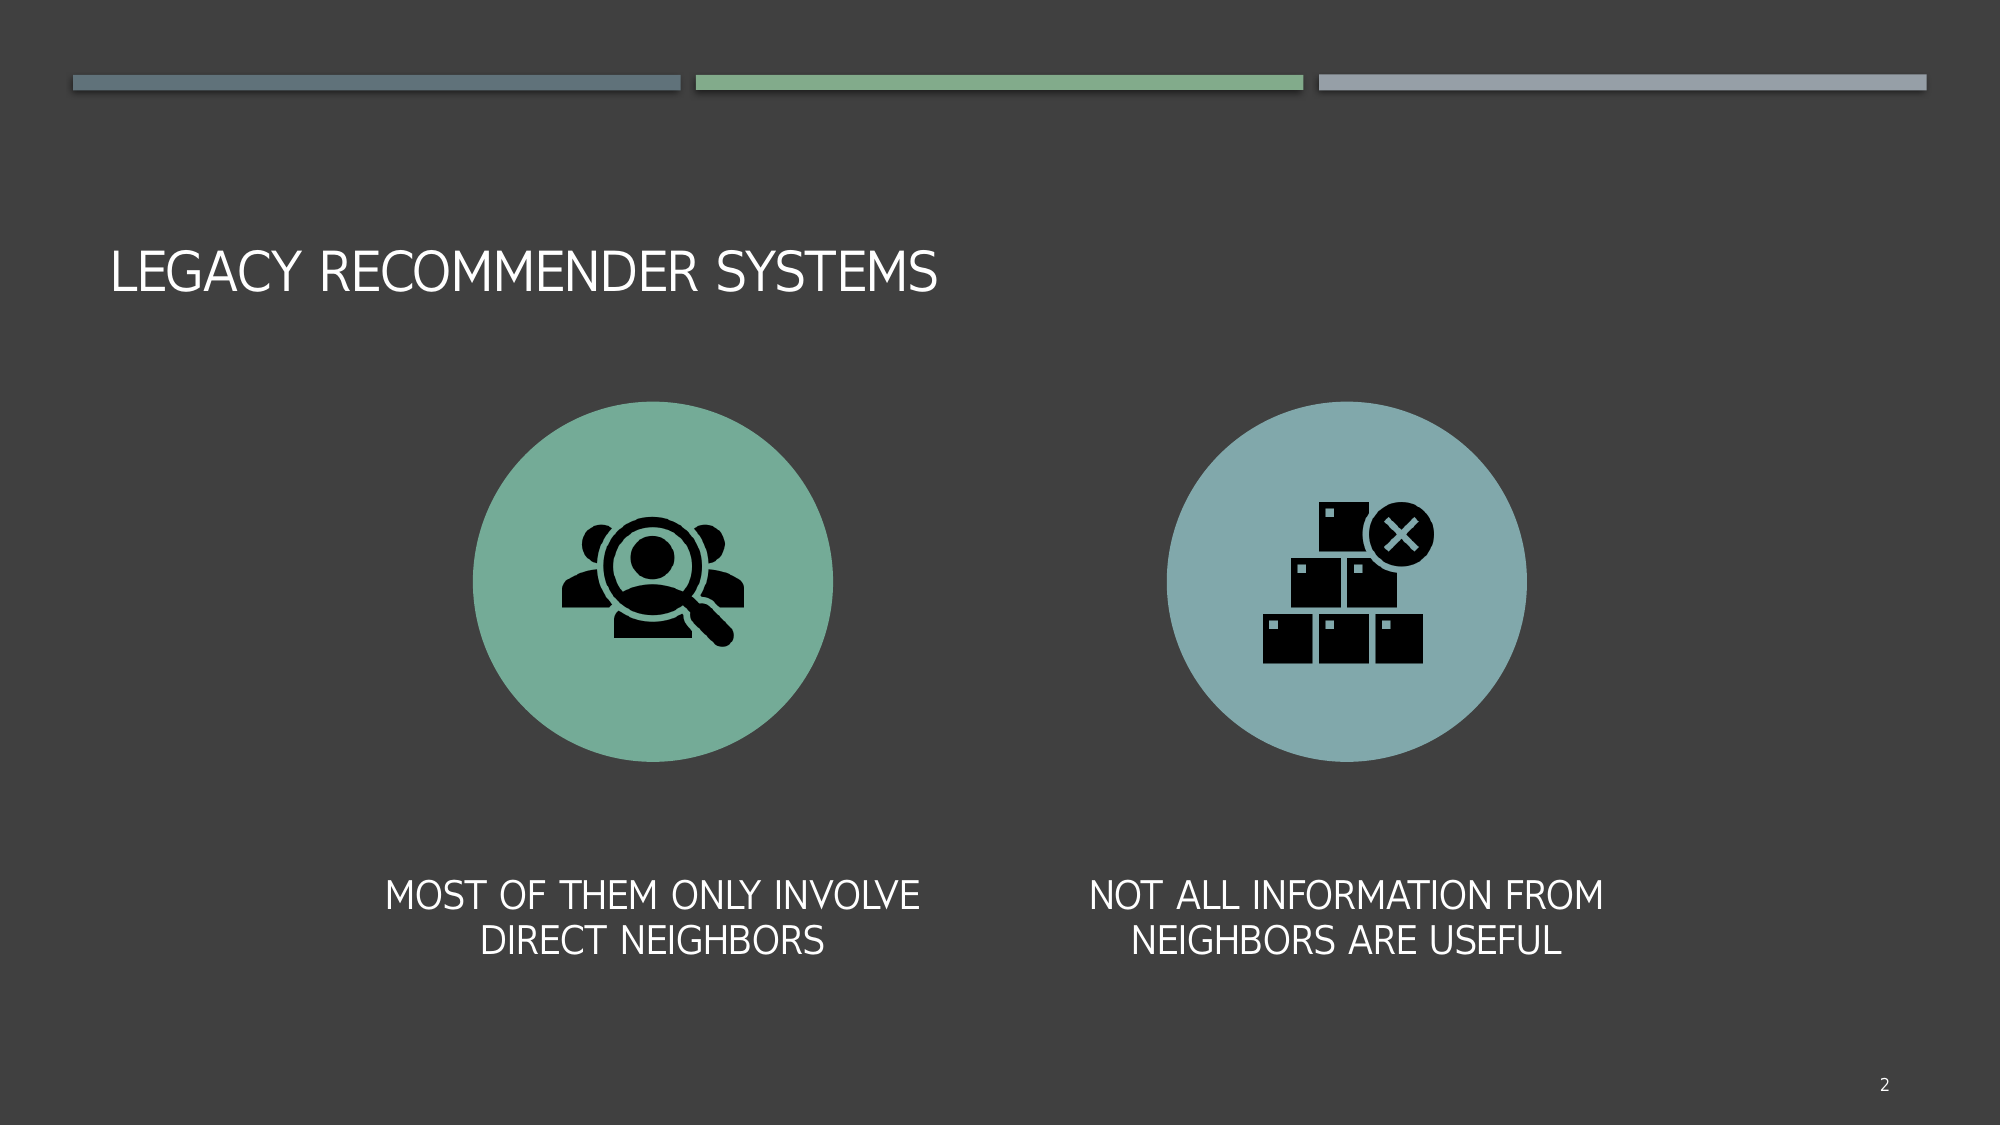

# Legacy recommender systems
Most of them only involve direct neighbors
Not all information from neighbors are useful
2